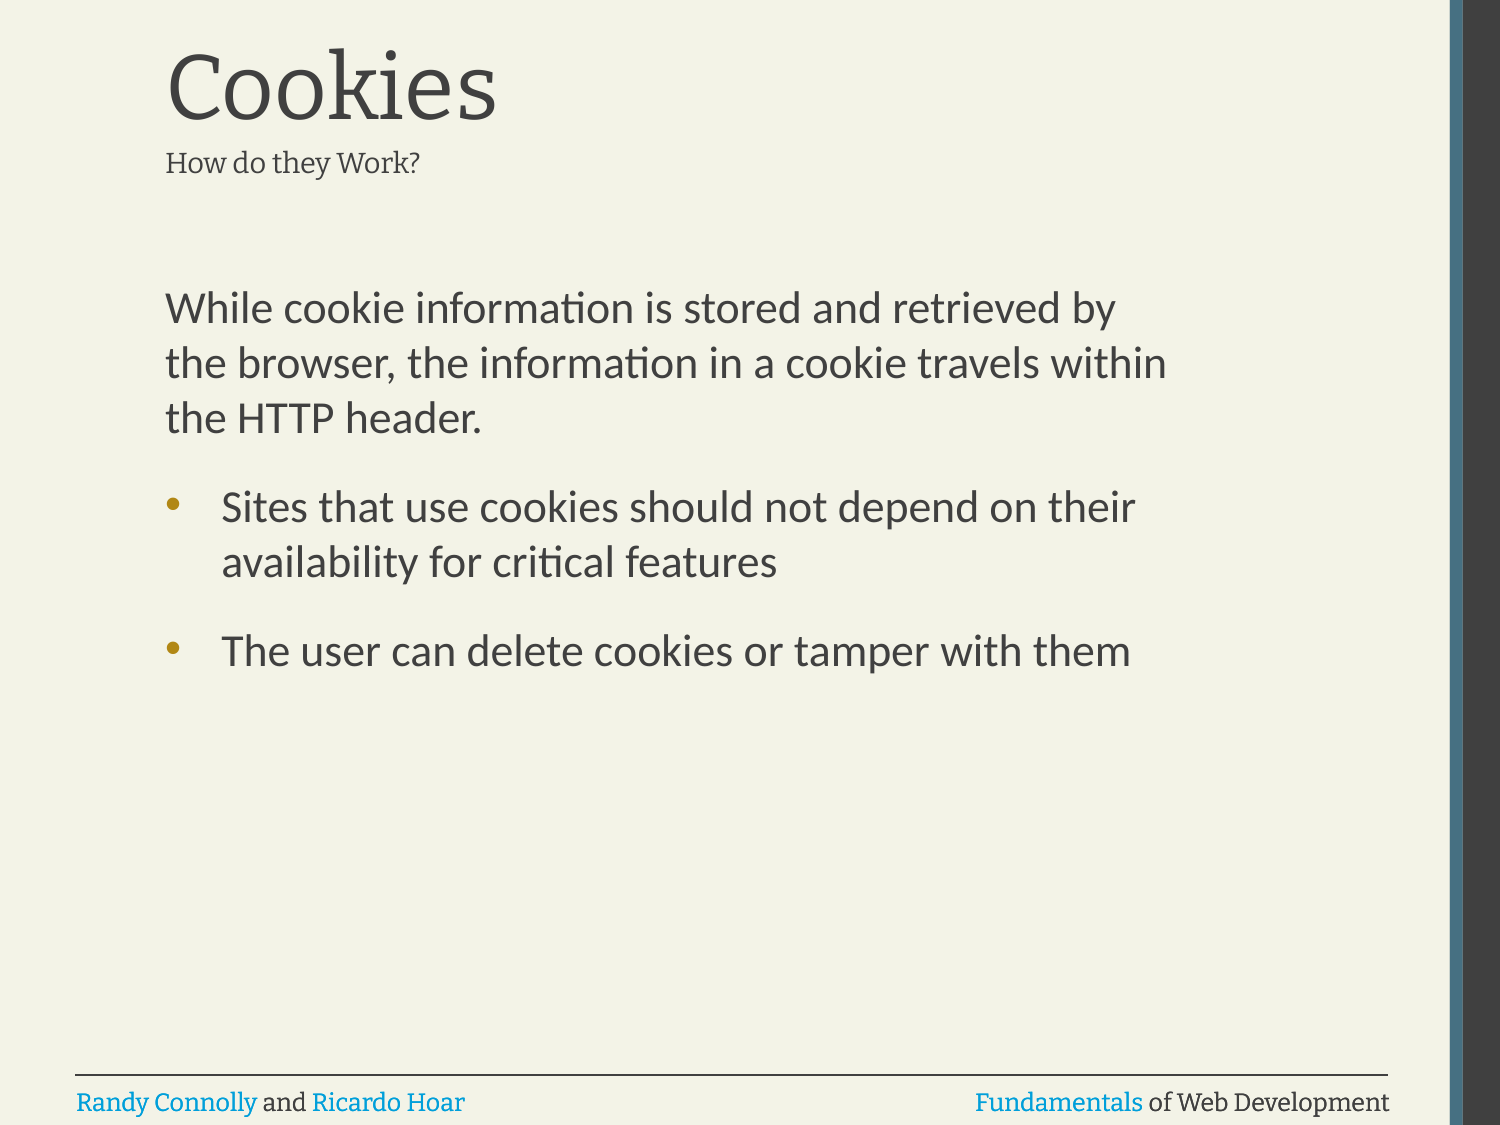

# Cookies
How do they Work?
While cookie information is stored and retrieved by the browser, the information in a cookie travels within the HTTP header.
Sites that use cookies should not depend on their availability for critical features
The user can delete cookies or tamper with them